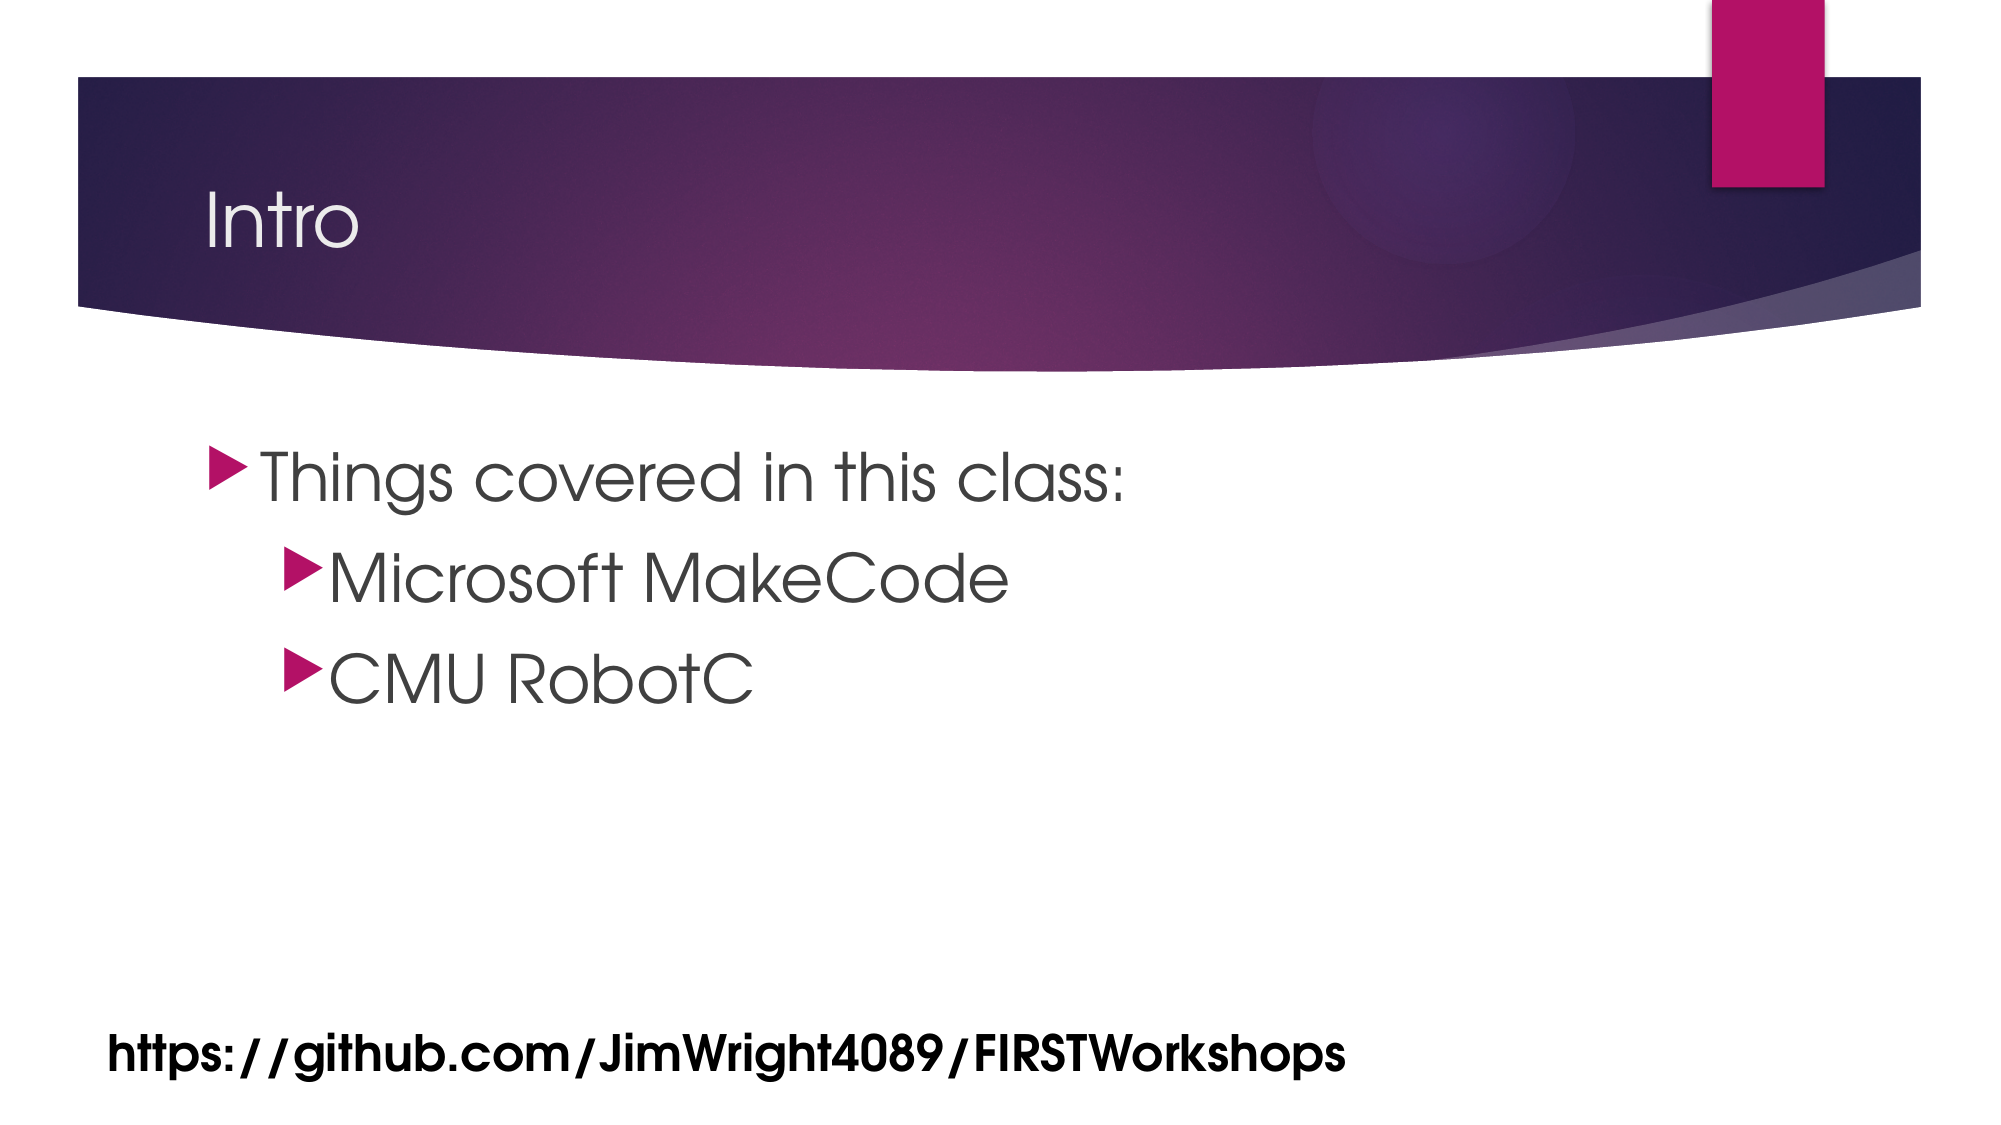

# Intro
Things covered in this class:
Microsoft MakeCode
CMU RobotC
https://github.com/JimWright4089/FIRSTWorkshops